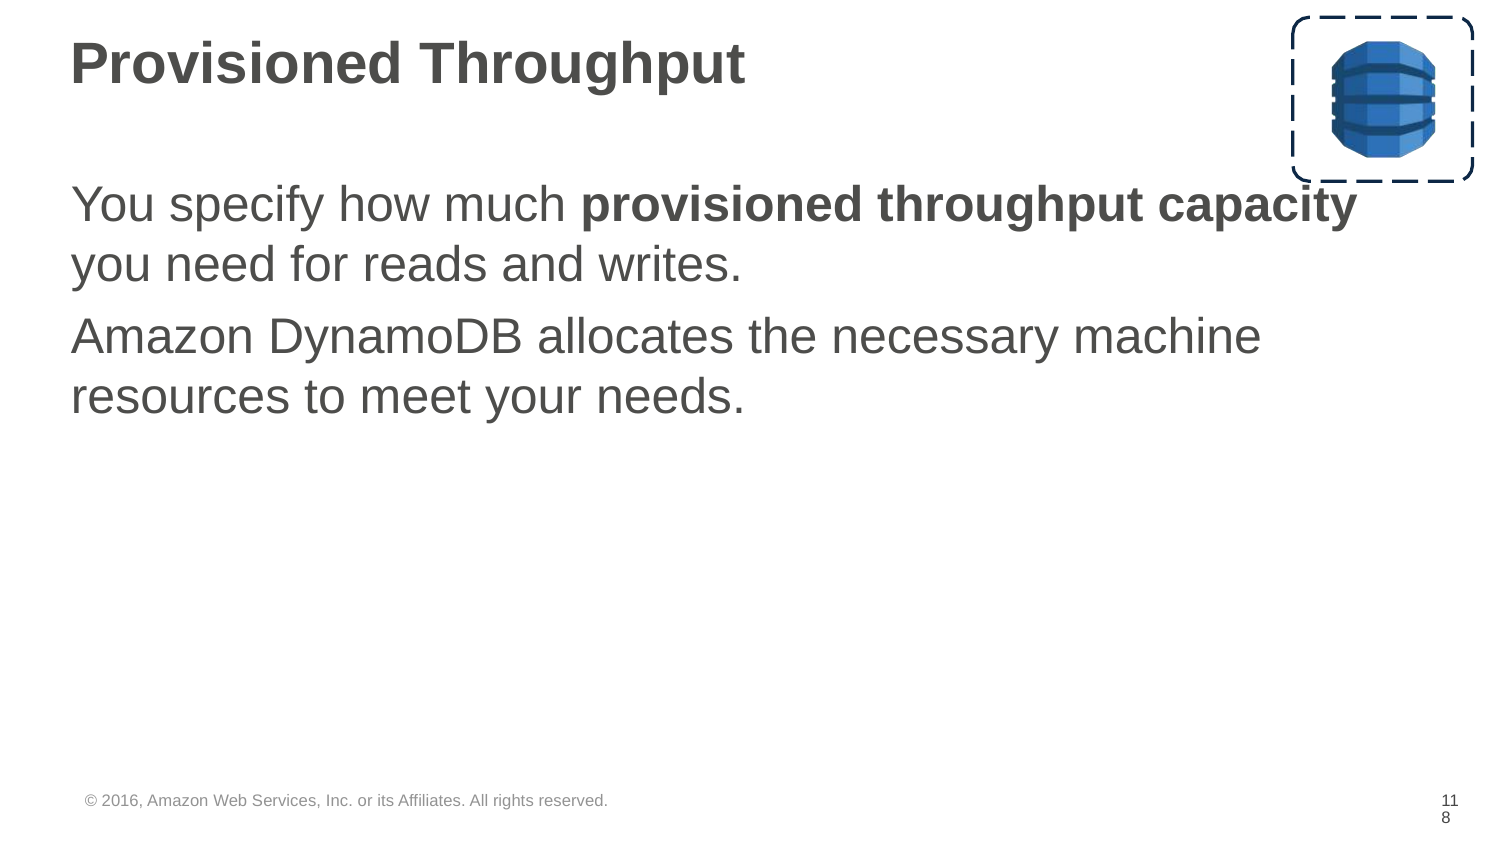

# Provisioned Throughput
You specify how much provisioned throughput capacity
you need for reads and writes.
Amazon DynamoDB allocates the necessary machine
resources to meet your needs.
© 2016, Amazon Web Services, Inc. or its Affiliates. All rights reserved.
118